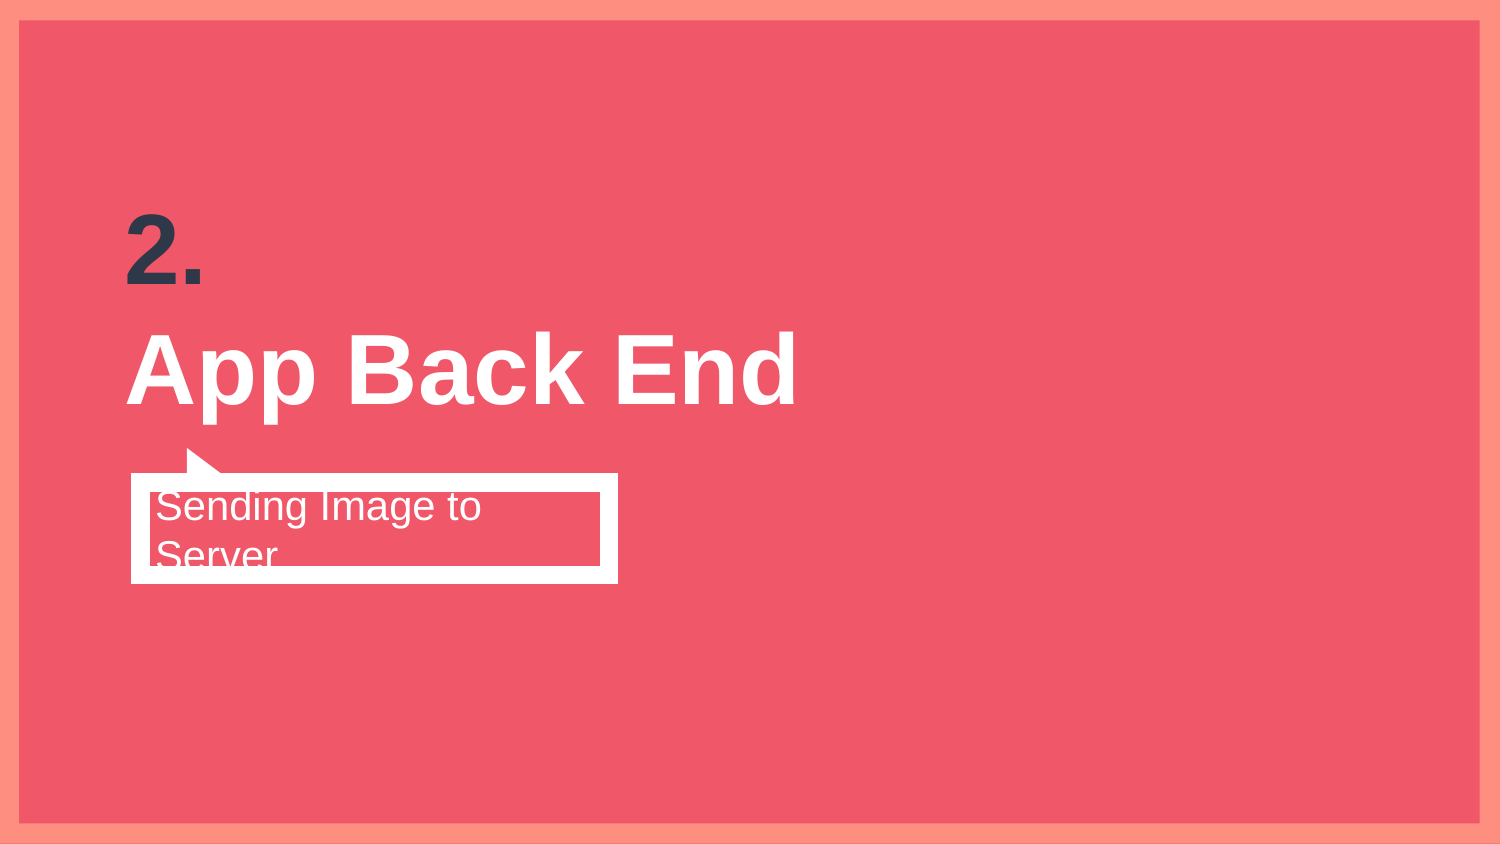

# 2. App Back End
Sending Image to Server